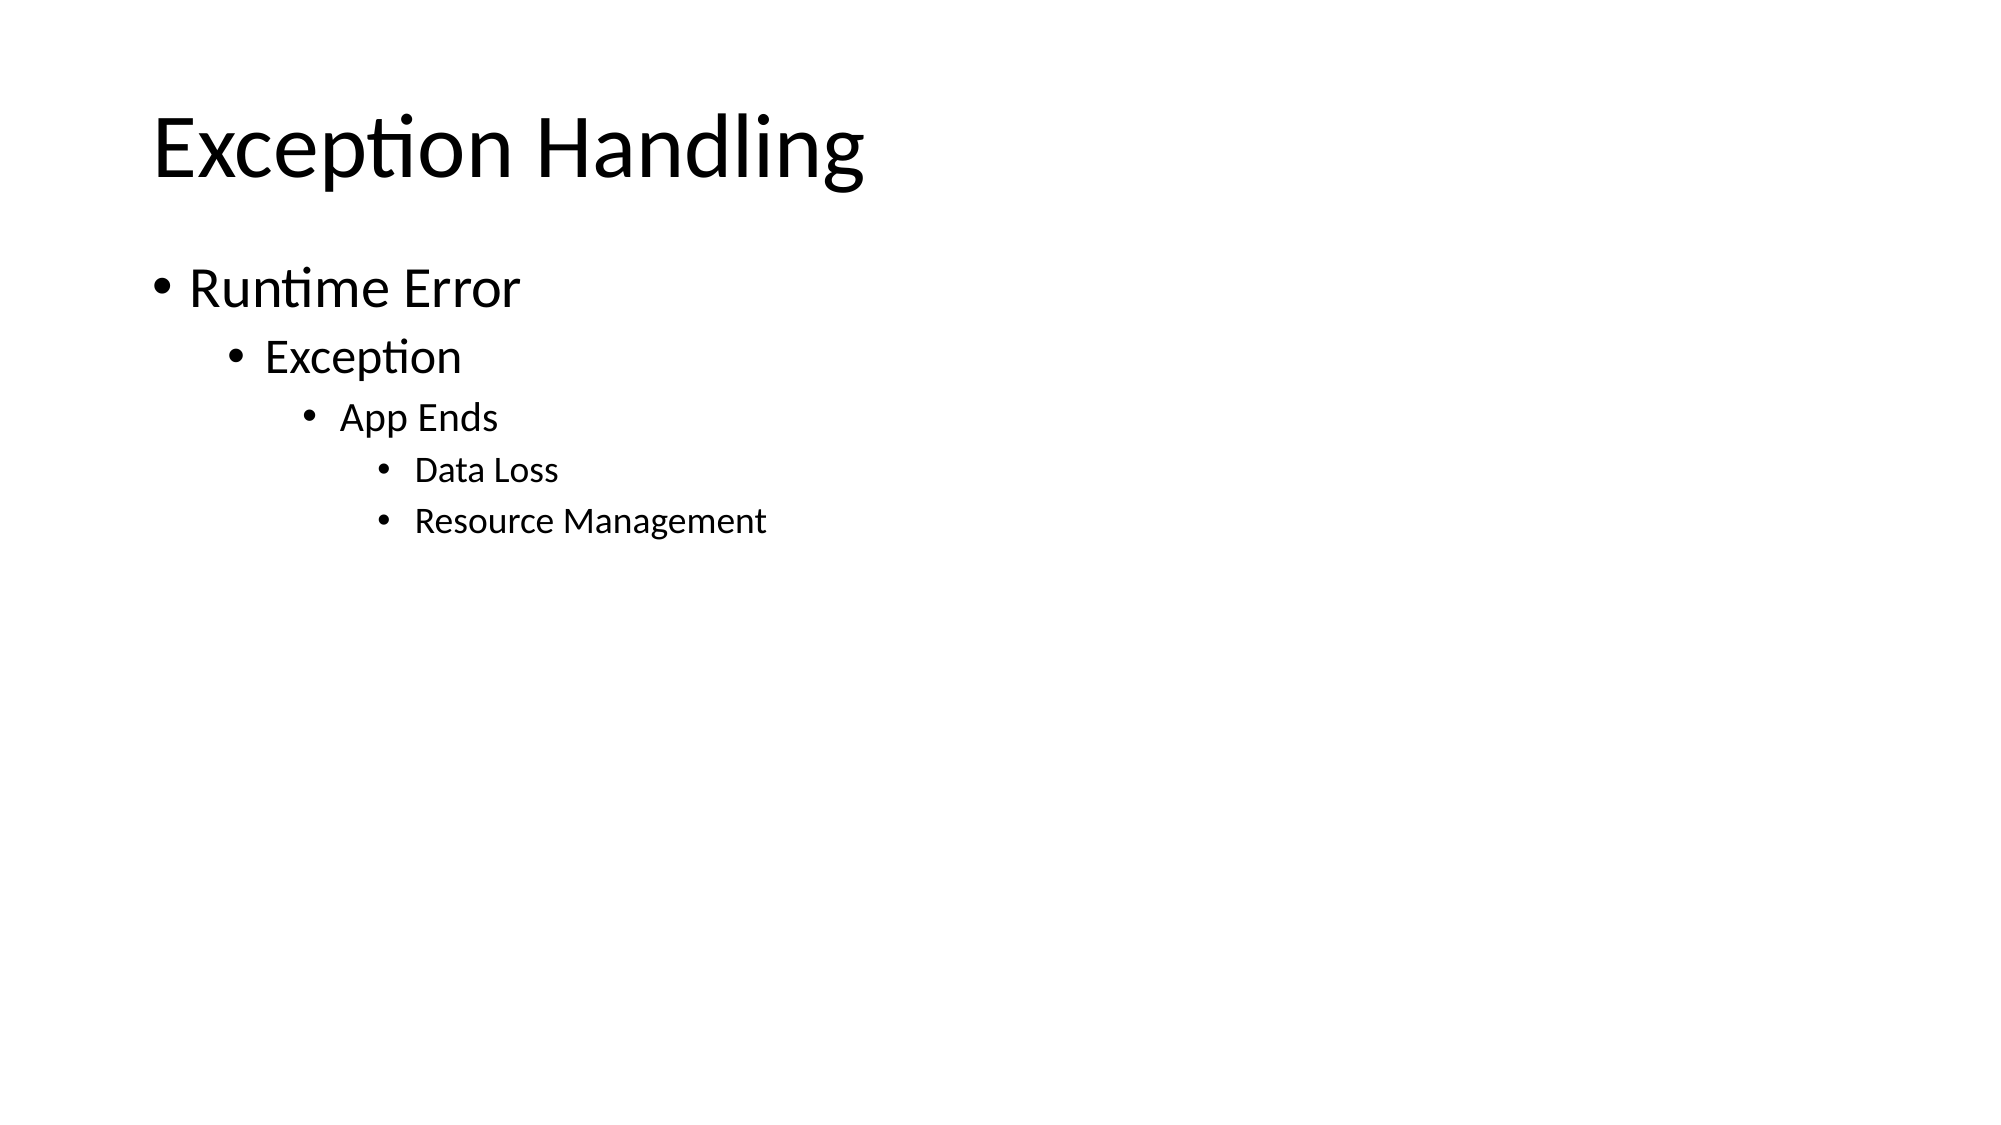

# Exception Handling
Runtime Error
Exception
App Ends
Data Loss
Resource Management